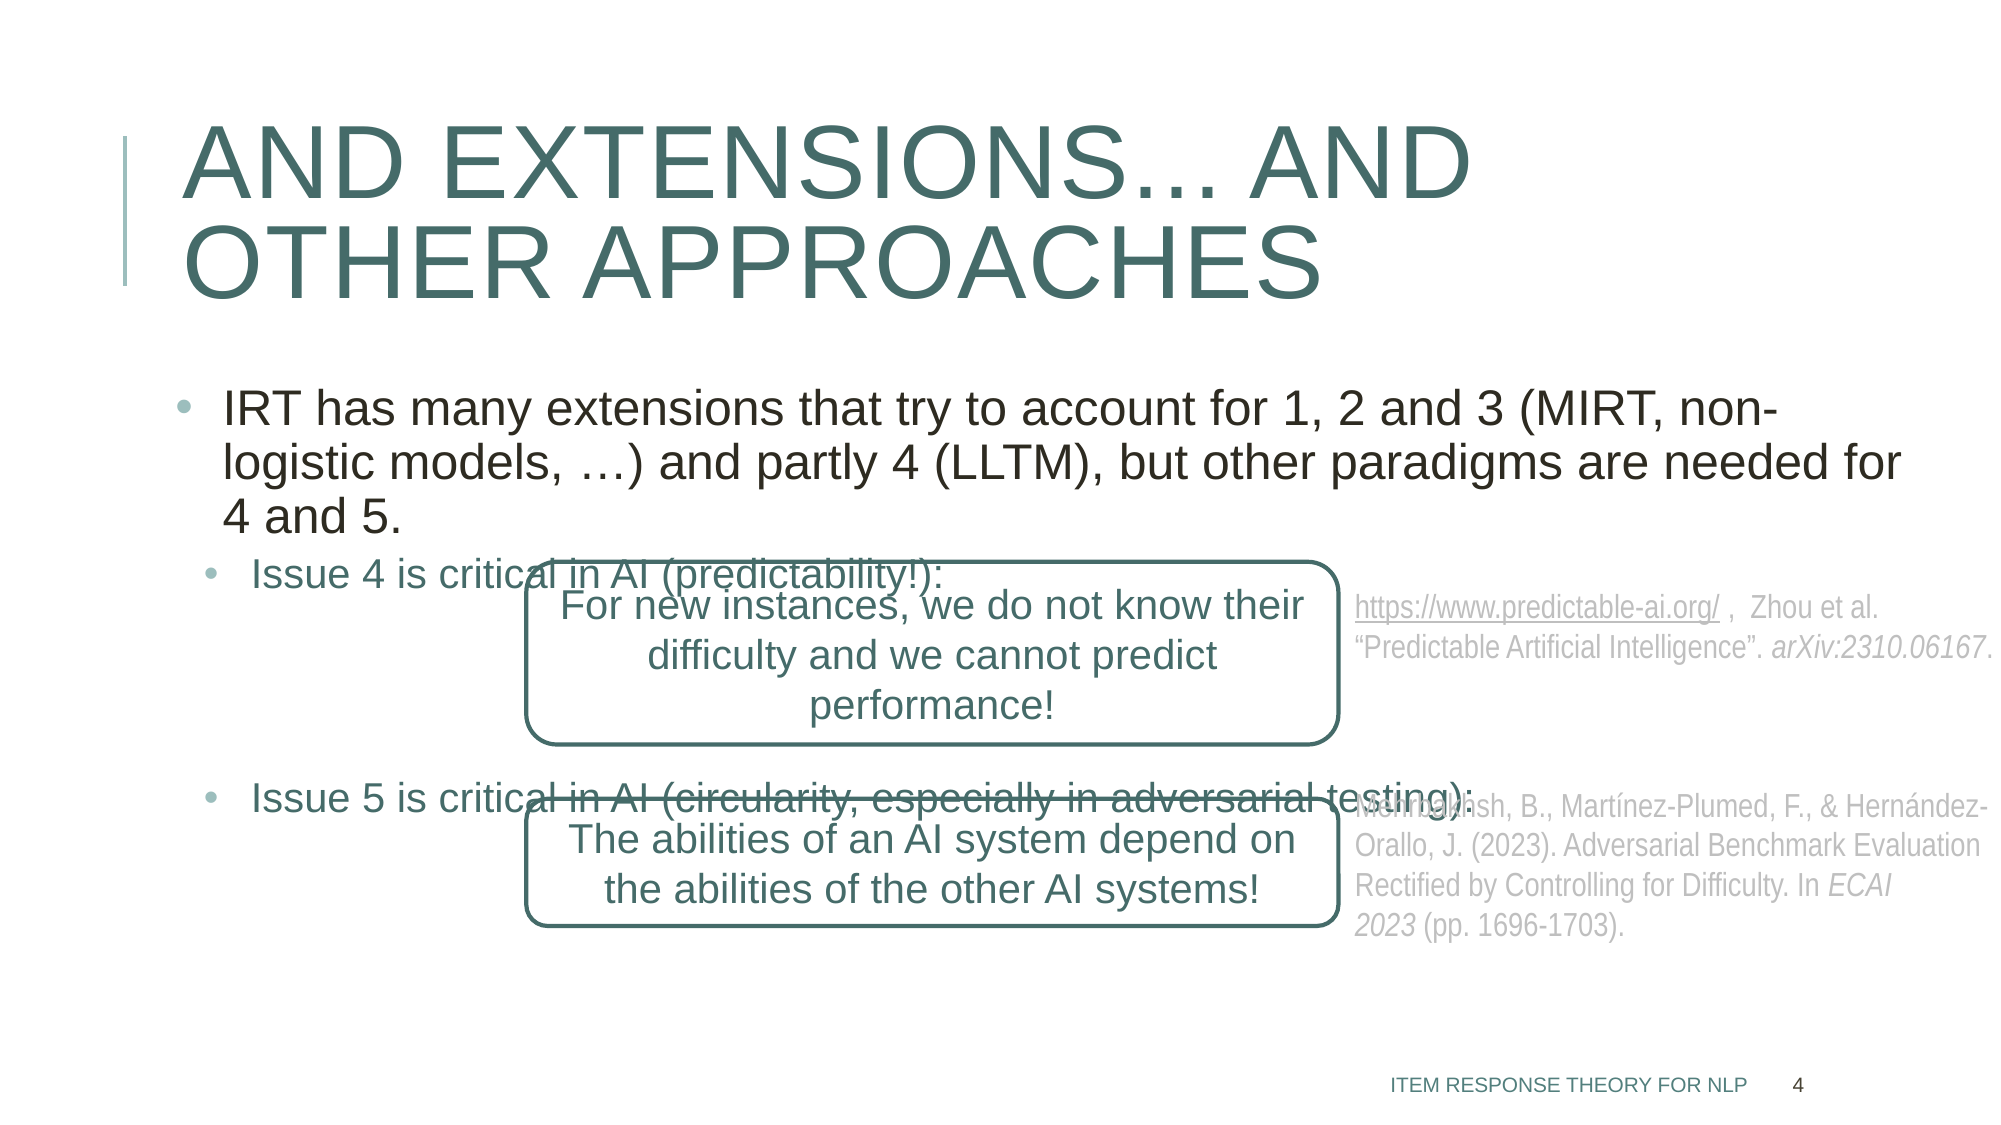

# And Extensions... And other approaches
IRT has many extensions that try to account for 1, 2 and 3 (MIRT, non-logistic models, …) and partly 4 (LLTM), but other paradigms are needed for 4 and 5.
Issue 4 is critical in AI (predictability!):

Issue 5 is critical in AI (circularity, especially in adversarial testing):

For new instances, we do not know their difficulty and we cannot predict performance!
https://www.predictable-ai.org/ ,  Zhou et al. “Predictable Artificial Intelligence”. arXiv:2310.06167.
Mehrbakhsh, B., Martínez-Plumed, F., & Hernández-Orallo, J. (2023). Adversarial Benchmark Evaluation Rectified by Controlling for Difficulty. In ECAI 2023 (pp. 1696-1703).
The abilities of an AI system depend on the abilities of the other AI systems!
Item Response Theory for NLP
4